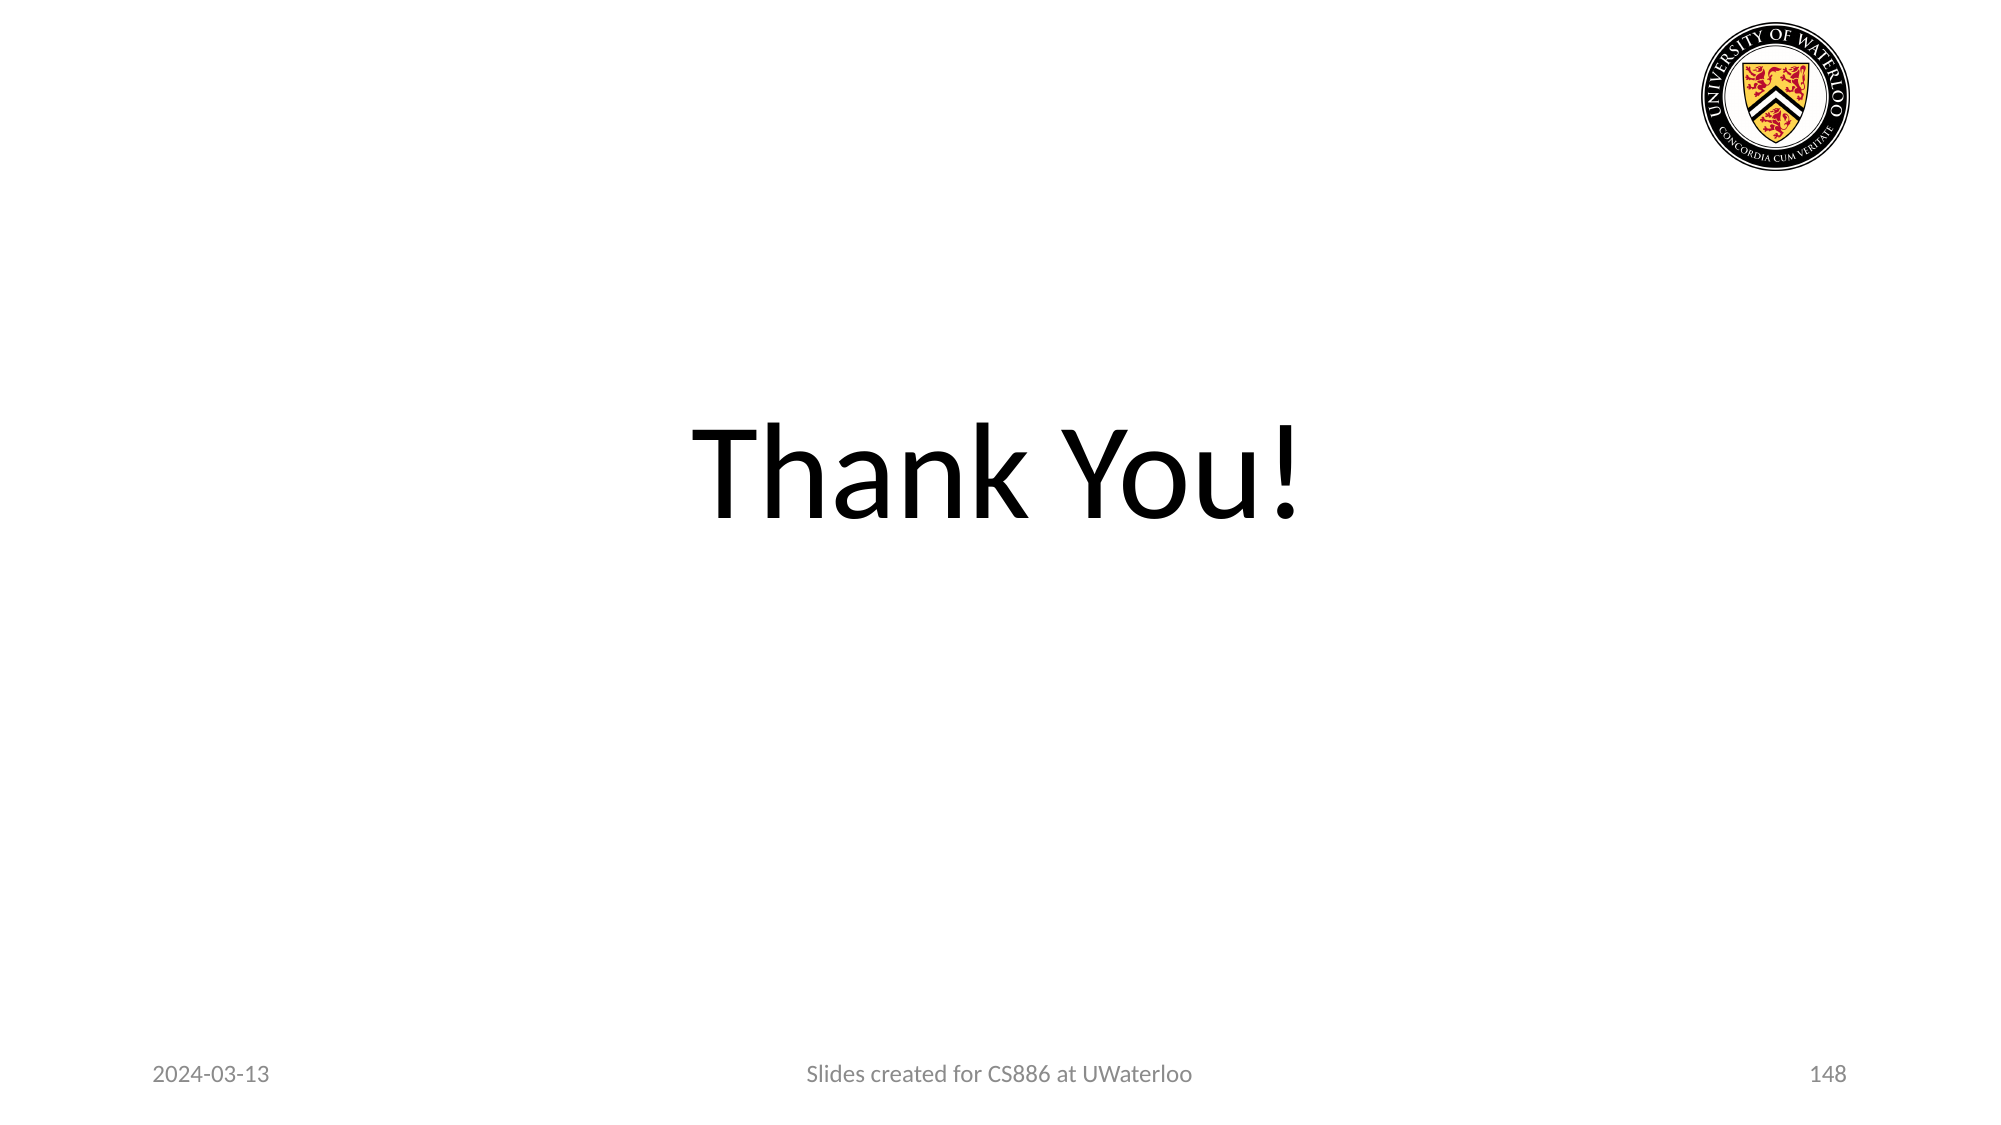

Thank You!
2024-03-13
Slides created for CS886 at UWaterloo
148